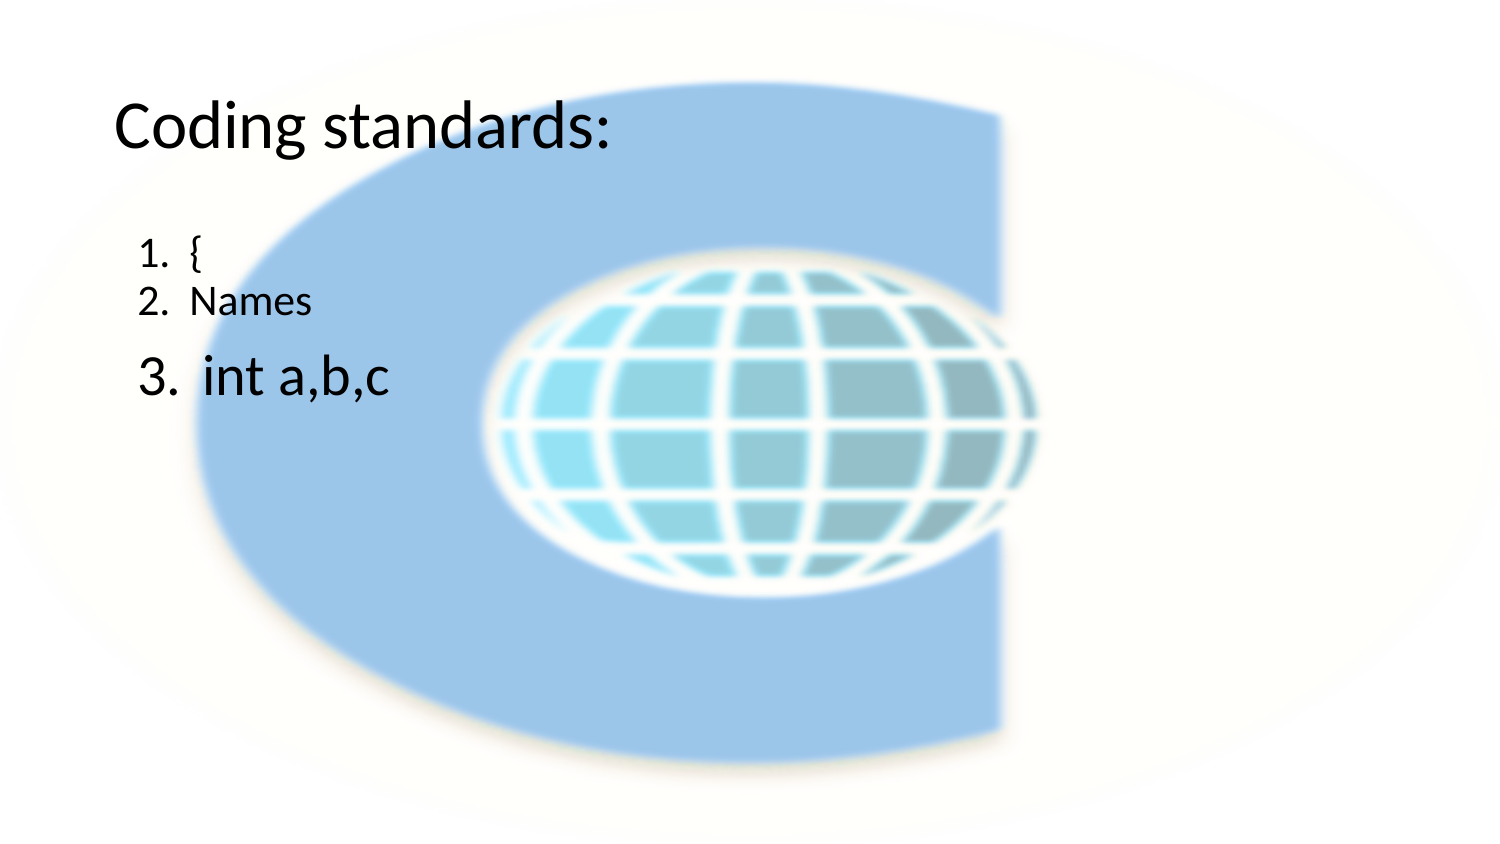

# Coding standards:
{
Names
 int a,b,c